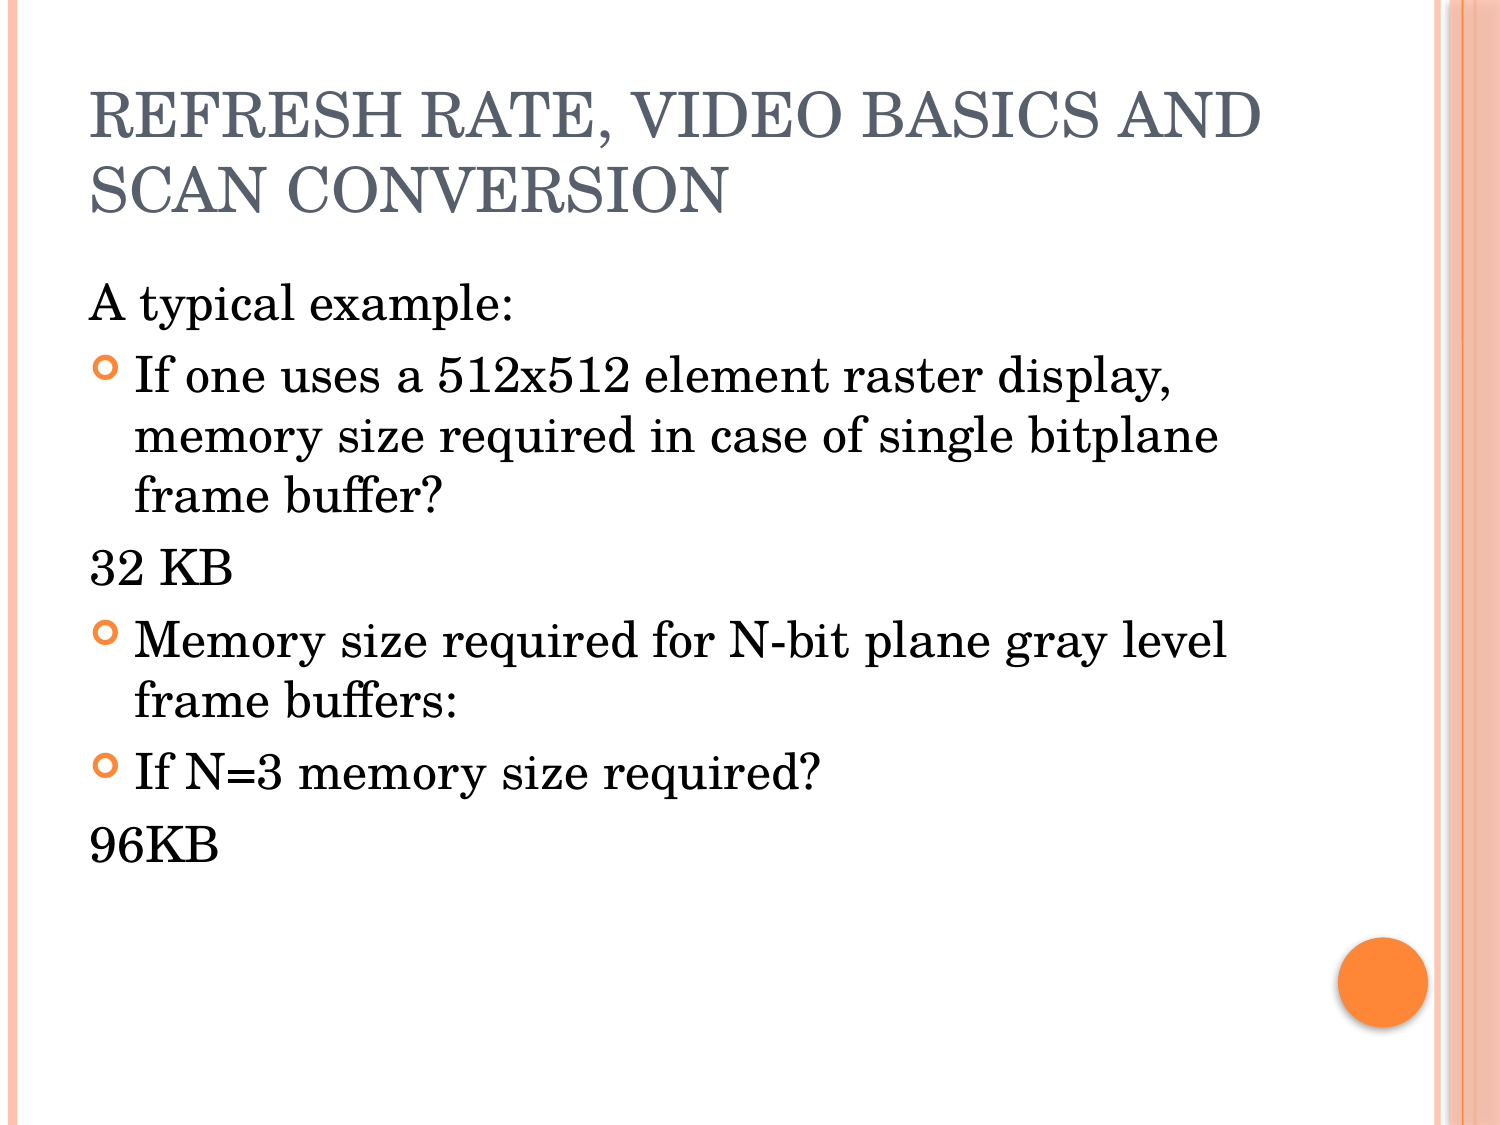

# Refresh rate, Video basics and Scan Conversion
A typical example:
If one uses a 512x512 element raster display, memory size required in case of single bitplane frame buffer?
32 KB
Memory size required for N-bit plane gray level frame buffers:
If N=3 memory size required?
96KB